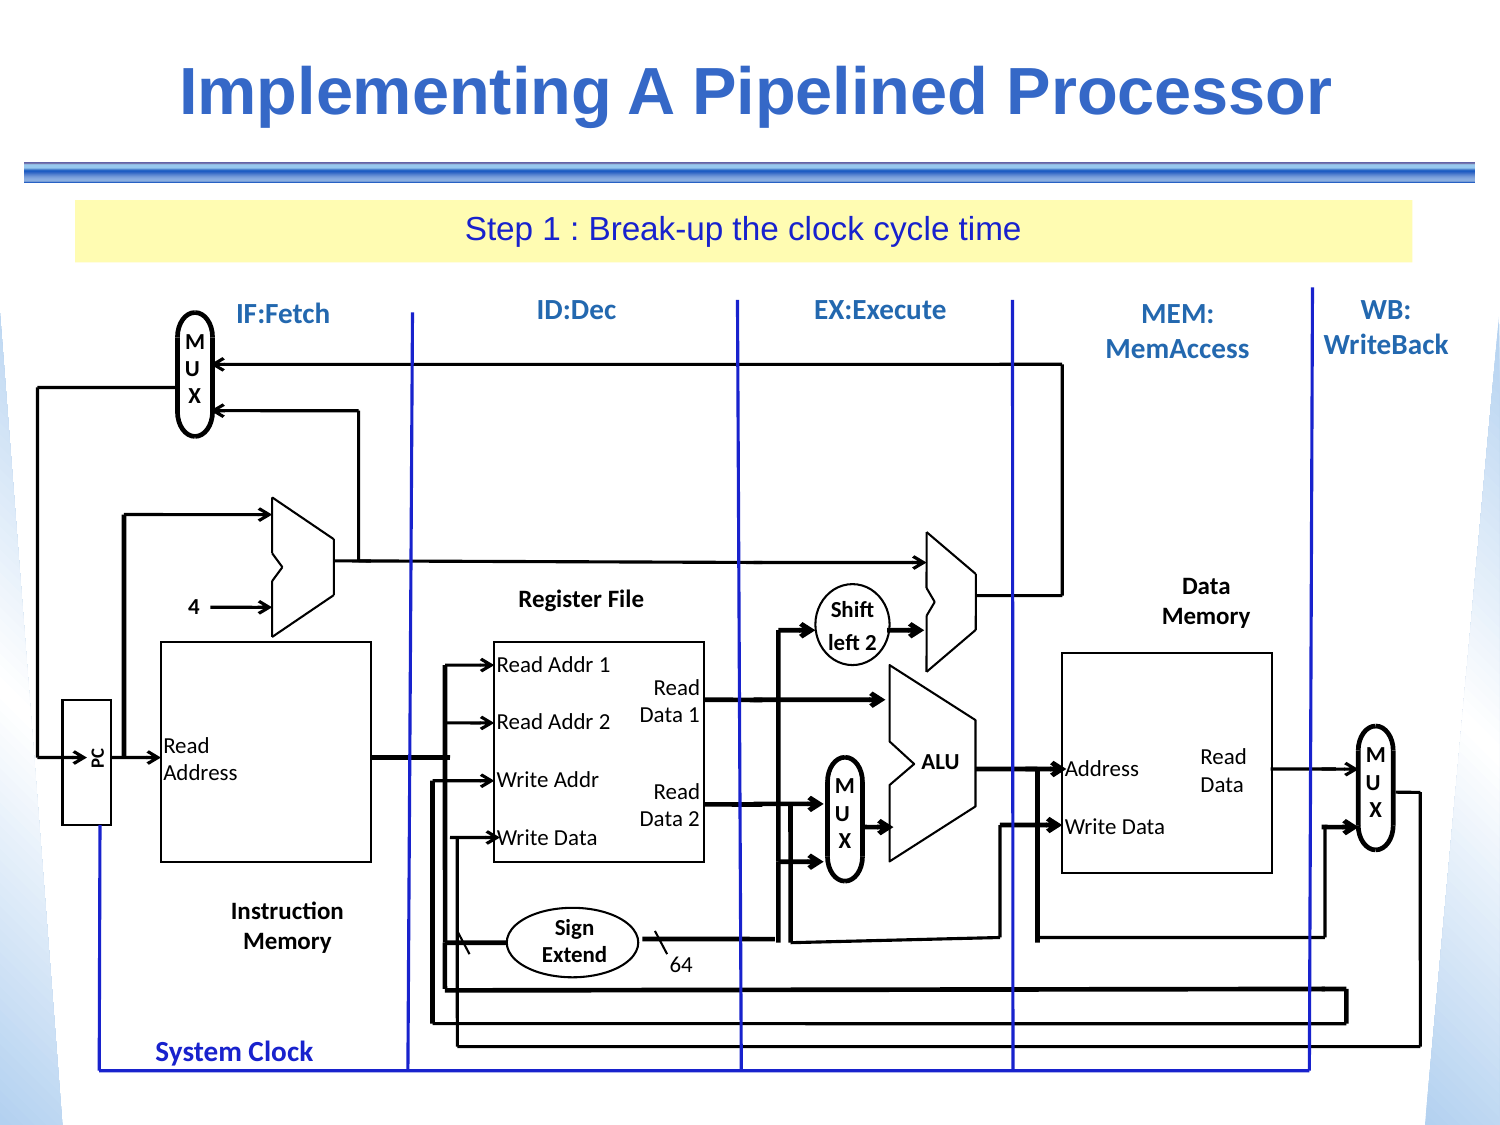

# Implementing A Pipelined Processor
Step 1 : Break-up the clock cycle time
ID:Dec
EX:Execute
WB:
WriteBack
IF:Fetch

System Clock

MEM:
MemAccess

 M
 U
 X

Data
Memory
Register File
4

Shift
left 2

Read Addr 1

Read
 Data 1

Read Addr 2

Read
Address

 M
 U
 X
Read
Data
ALU
PC
Address

 M
 U
 X

Write Addr
Read
 Data 2

Write Data

Write Data

Instruction
Memory

Sign
Extend

64